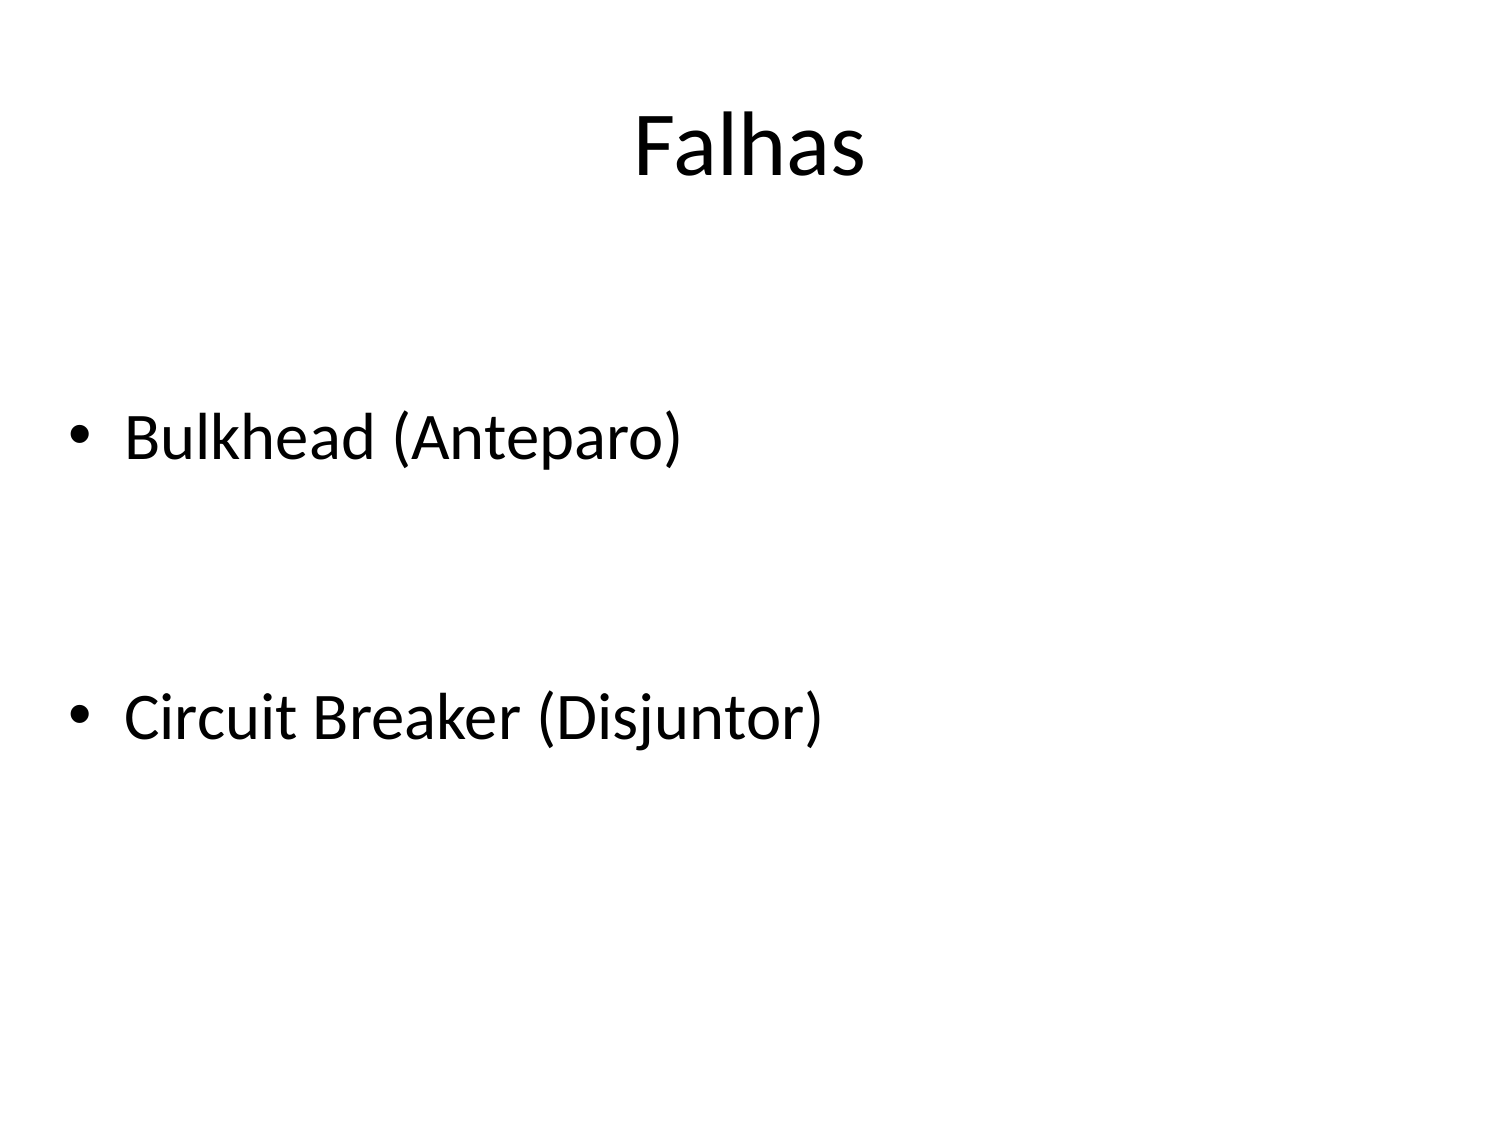

# Falhas
Bulkhead (Anteparo)

Circuit Breaker (Disjuntor)